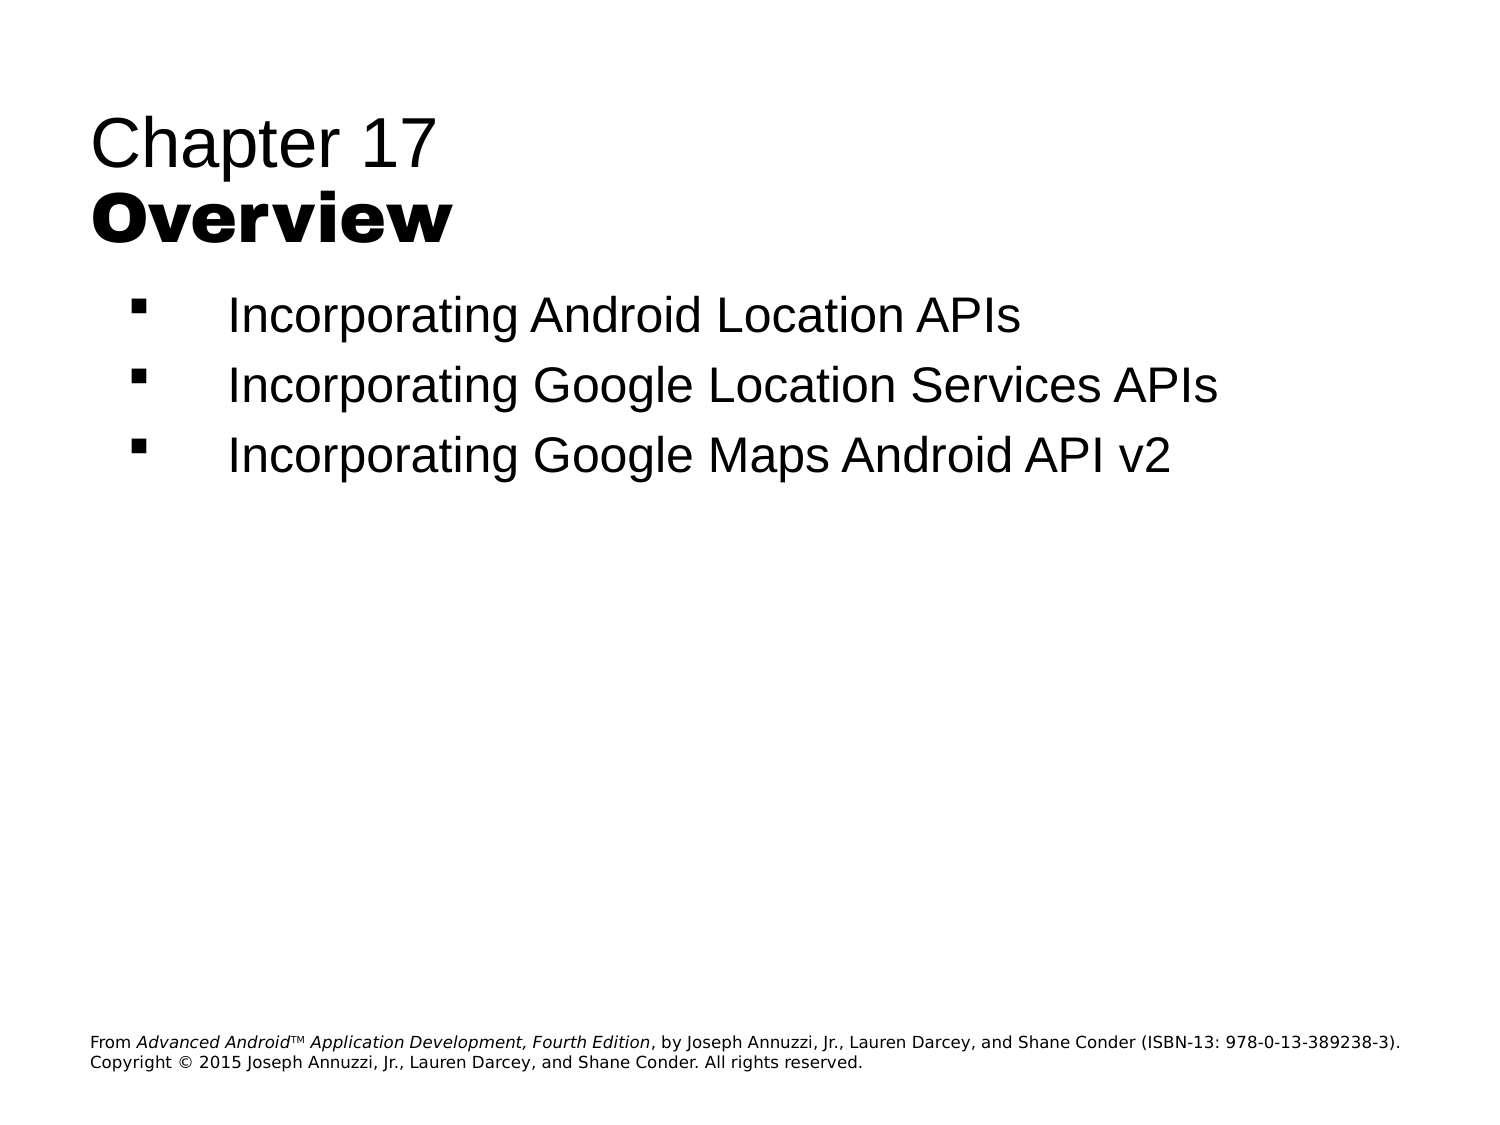

# Chapter 17 Overview
Incorporating Android Location APIs
Incorporating Google Location Services APIs
Incorporating Google Maps Android API v2
From Advanced AndroidTM Application Development, Fourth Edition, by Joseph Annuzzi, Jr., Lauren Darcey, and Shane Conder (ISBN-13: 978-0-13-389238-3). Copyright © 2015 Joseph Annuzzi, Jr., Lauren Darcey, and Shane Conder. All rights reserved.